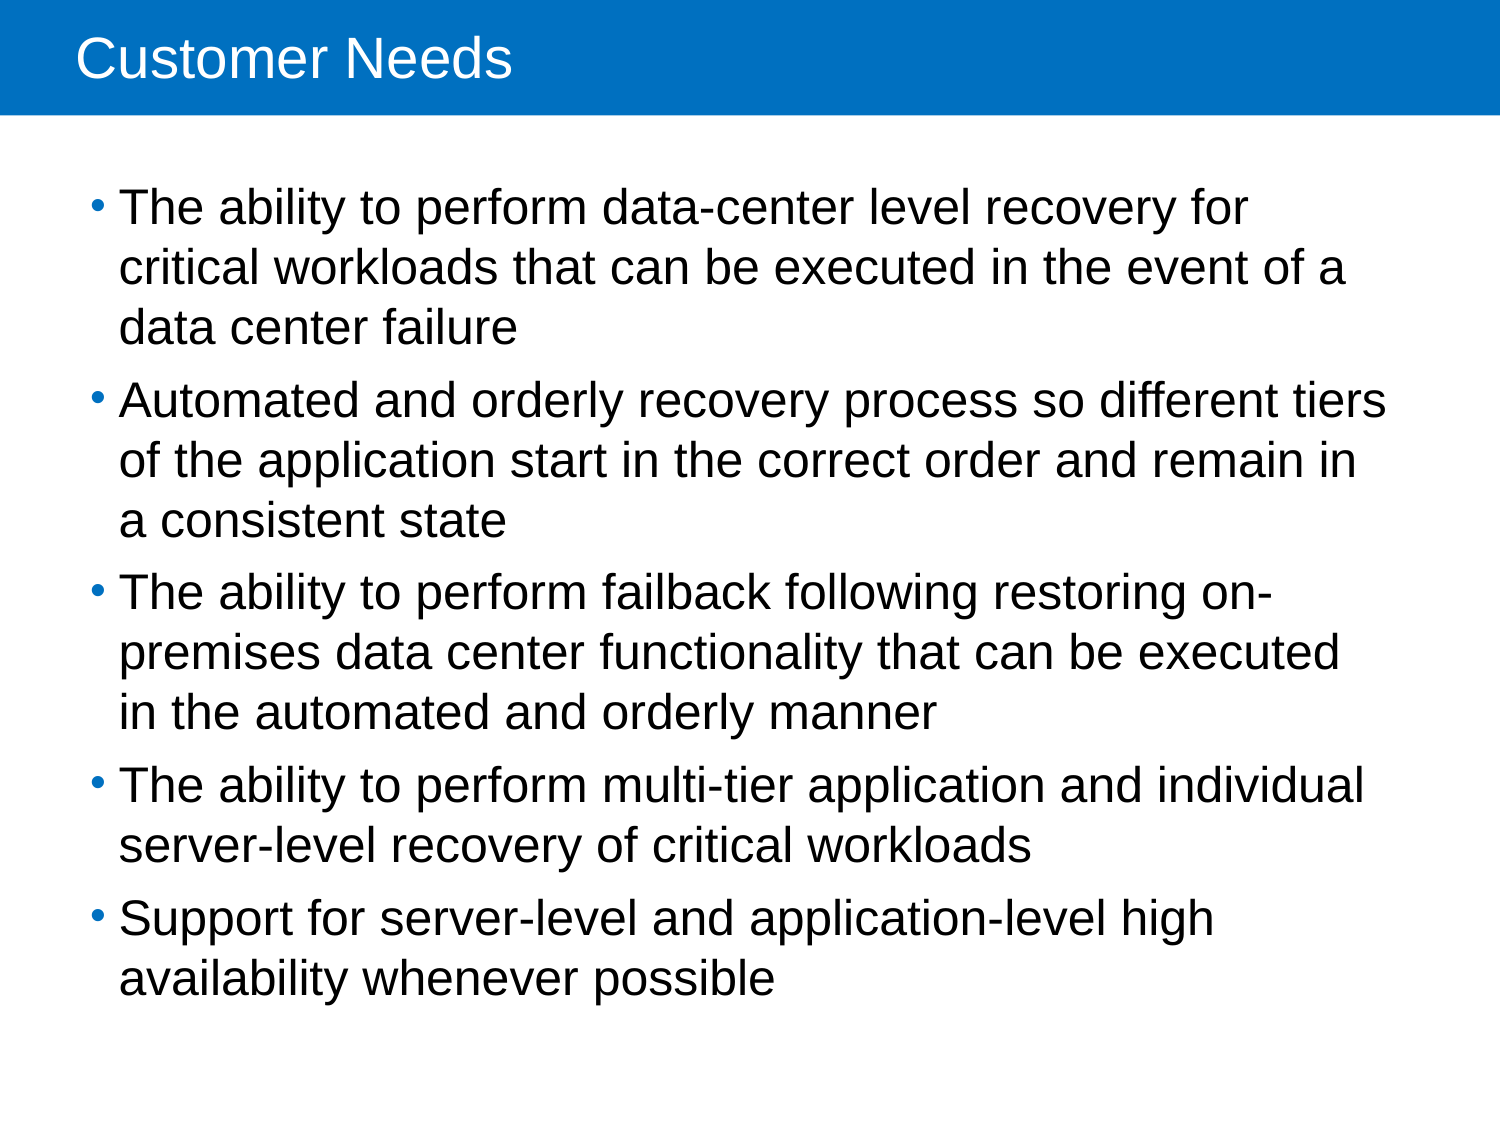

# Customer Needs
The ability to perform data-center level recovery for critical workloads that can be executed in the event of a data center failure
Automated and orderly recovery process so different tiers of the application start in the correct order and remain in a consistent state
The ability to perform failback following restoring on-premises data center functionality that can be executed in the automated and orderly manner
The ability to perform multi-tier application and individual server-level recovery of critical workloads
Support for server-level and application-level high availability whenever possible